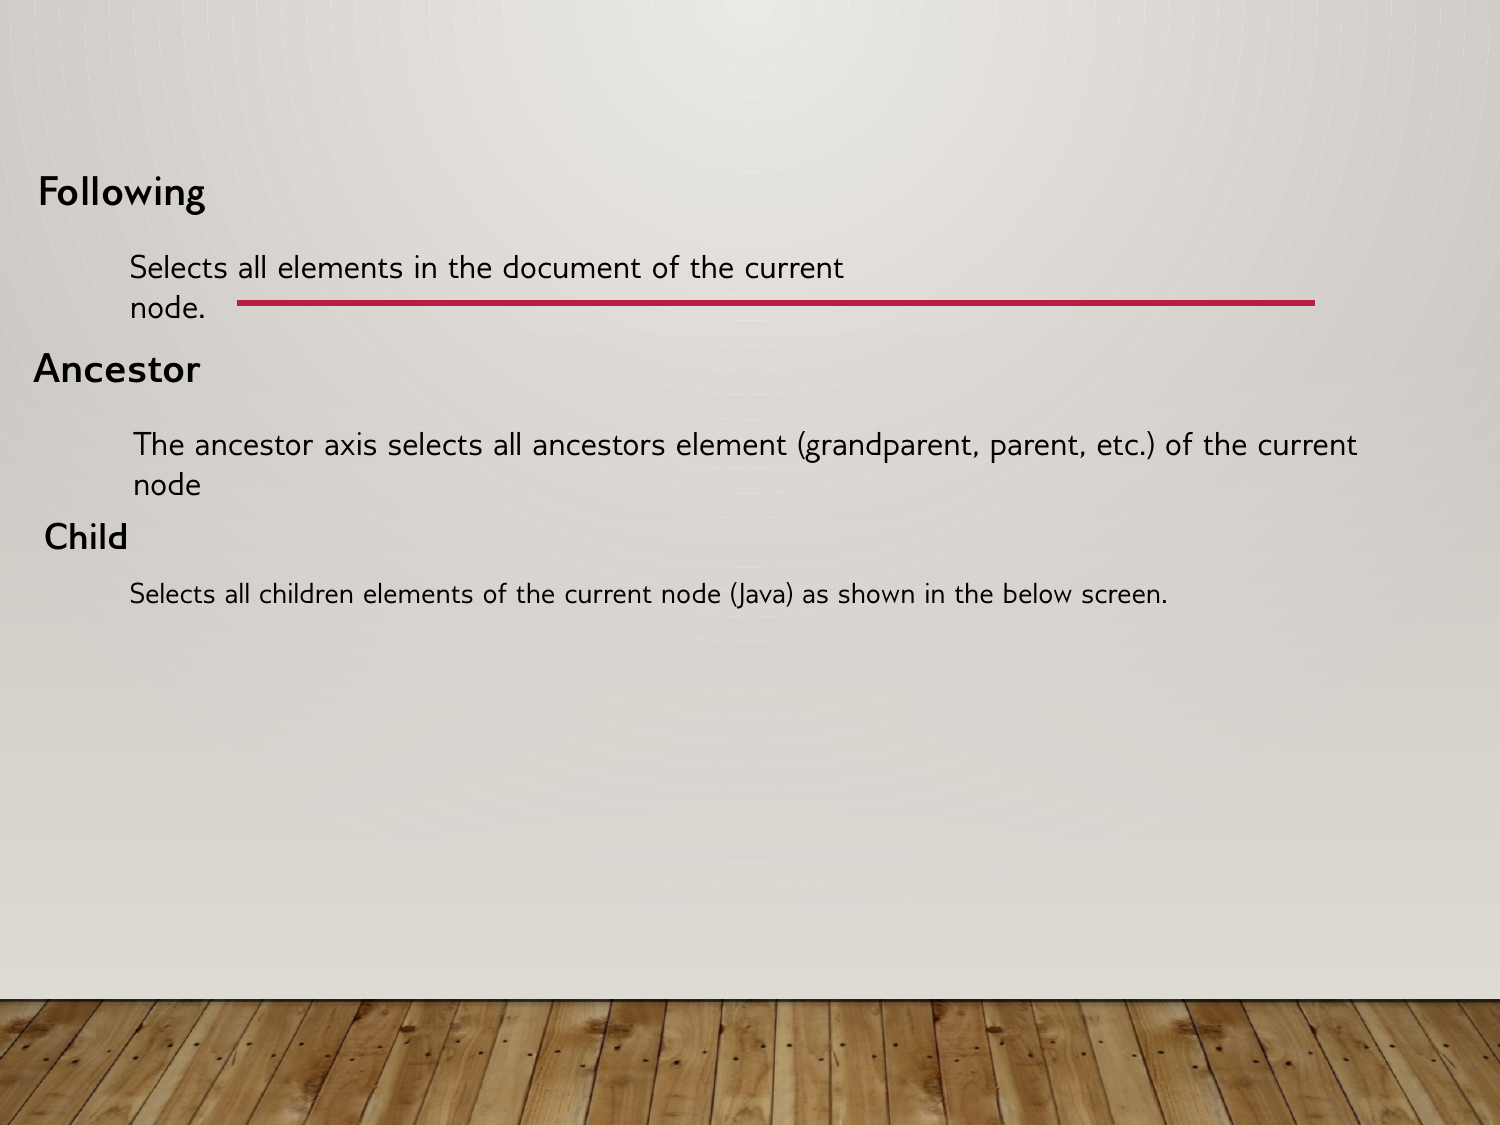

Following
Selects all elements in the document of the current node.
Ancestor
The ancestor axis selects all ancestors element (grandparent, parent, etc.) of the current node
Child
Selects all children elements of the current node (Java) as shown in the below screen.